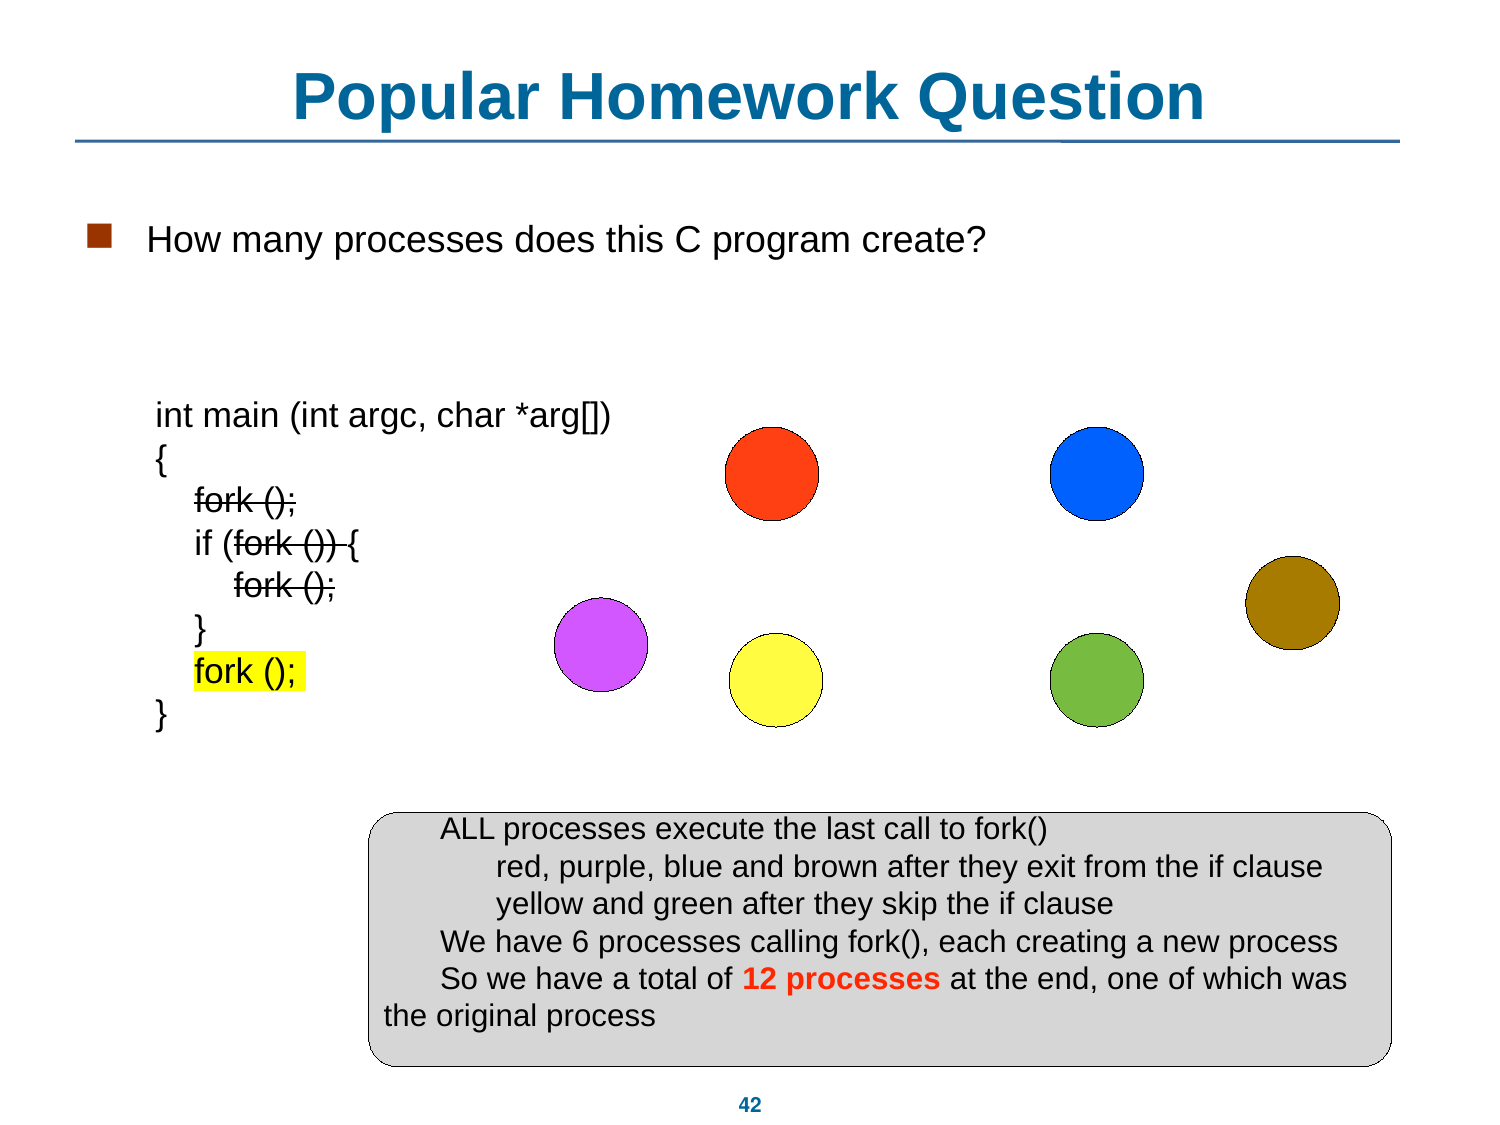

# Popular Homework Question
How many processes does this C program create?

int main (int argc, char *arg[])
{
    fork ();
    if (fork ()) {
        fork ();
    }
    fork ();
}

ALL processes execute the last call to fork()
red, purple, blue and brown after they exit from the if clause
yellow and green after they skip the if clause
We have 6 processes calling fork(), each creating a new process
So we have a total of 12 processes at the end, one of which was the original process